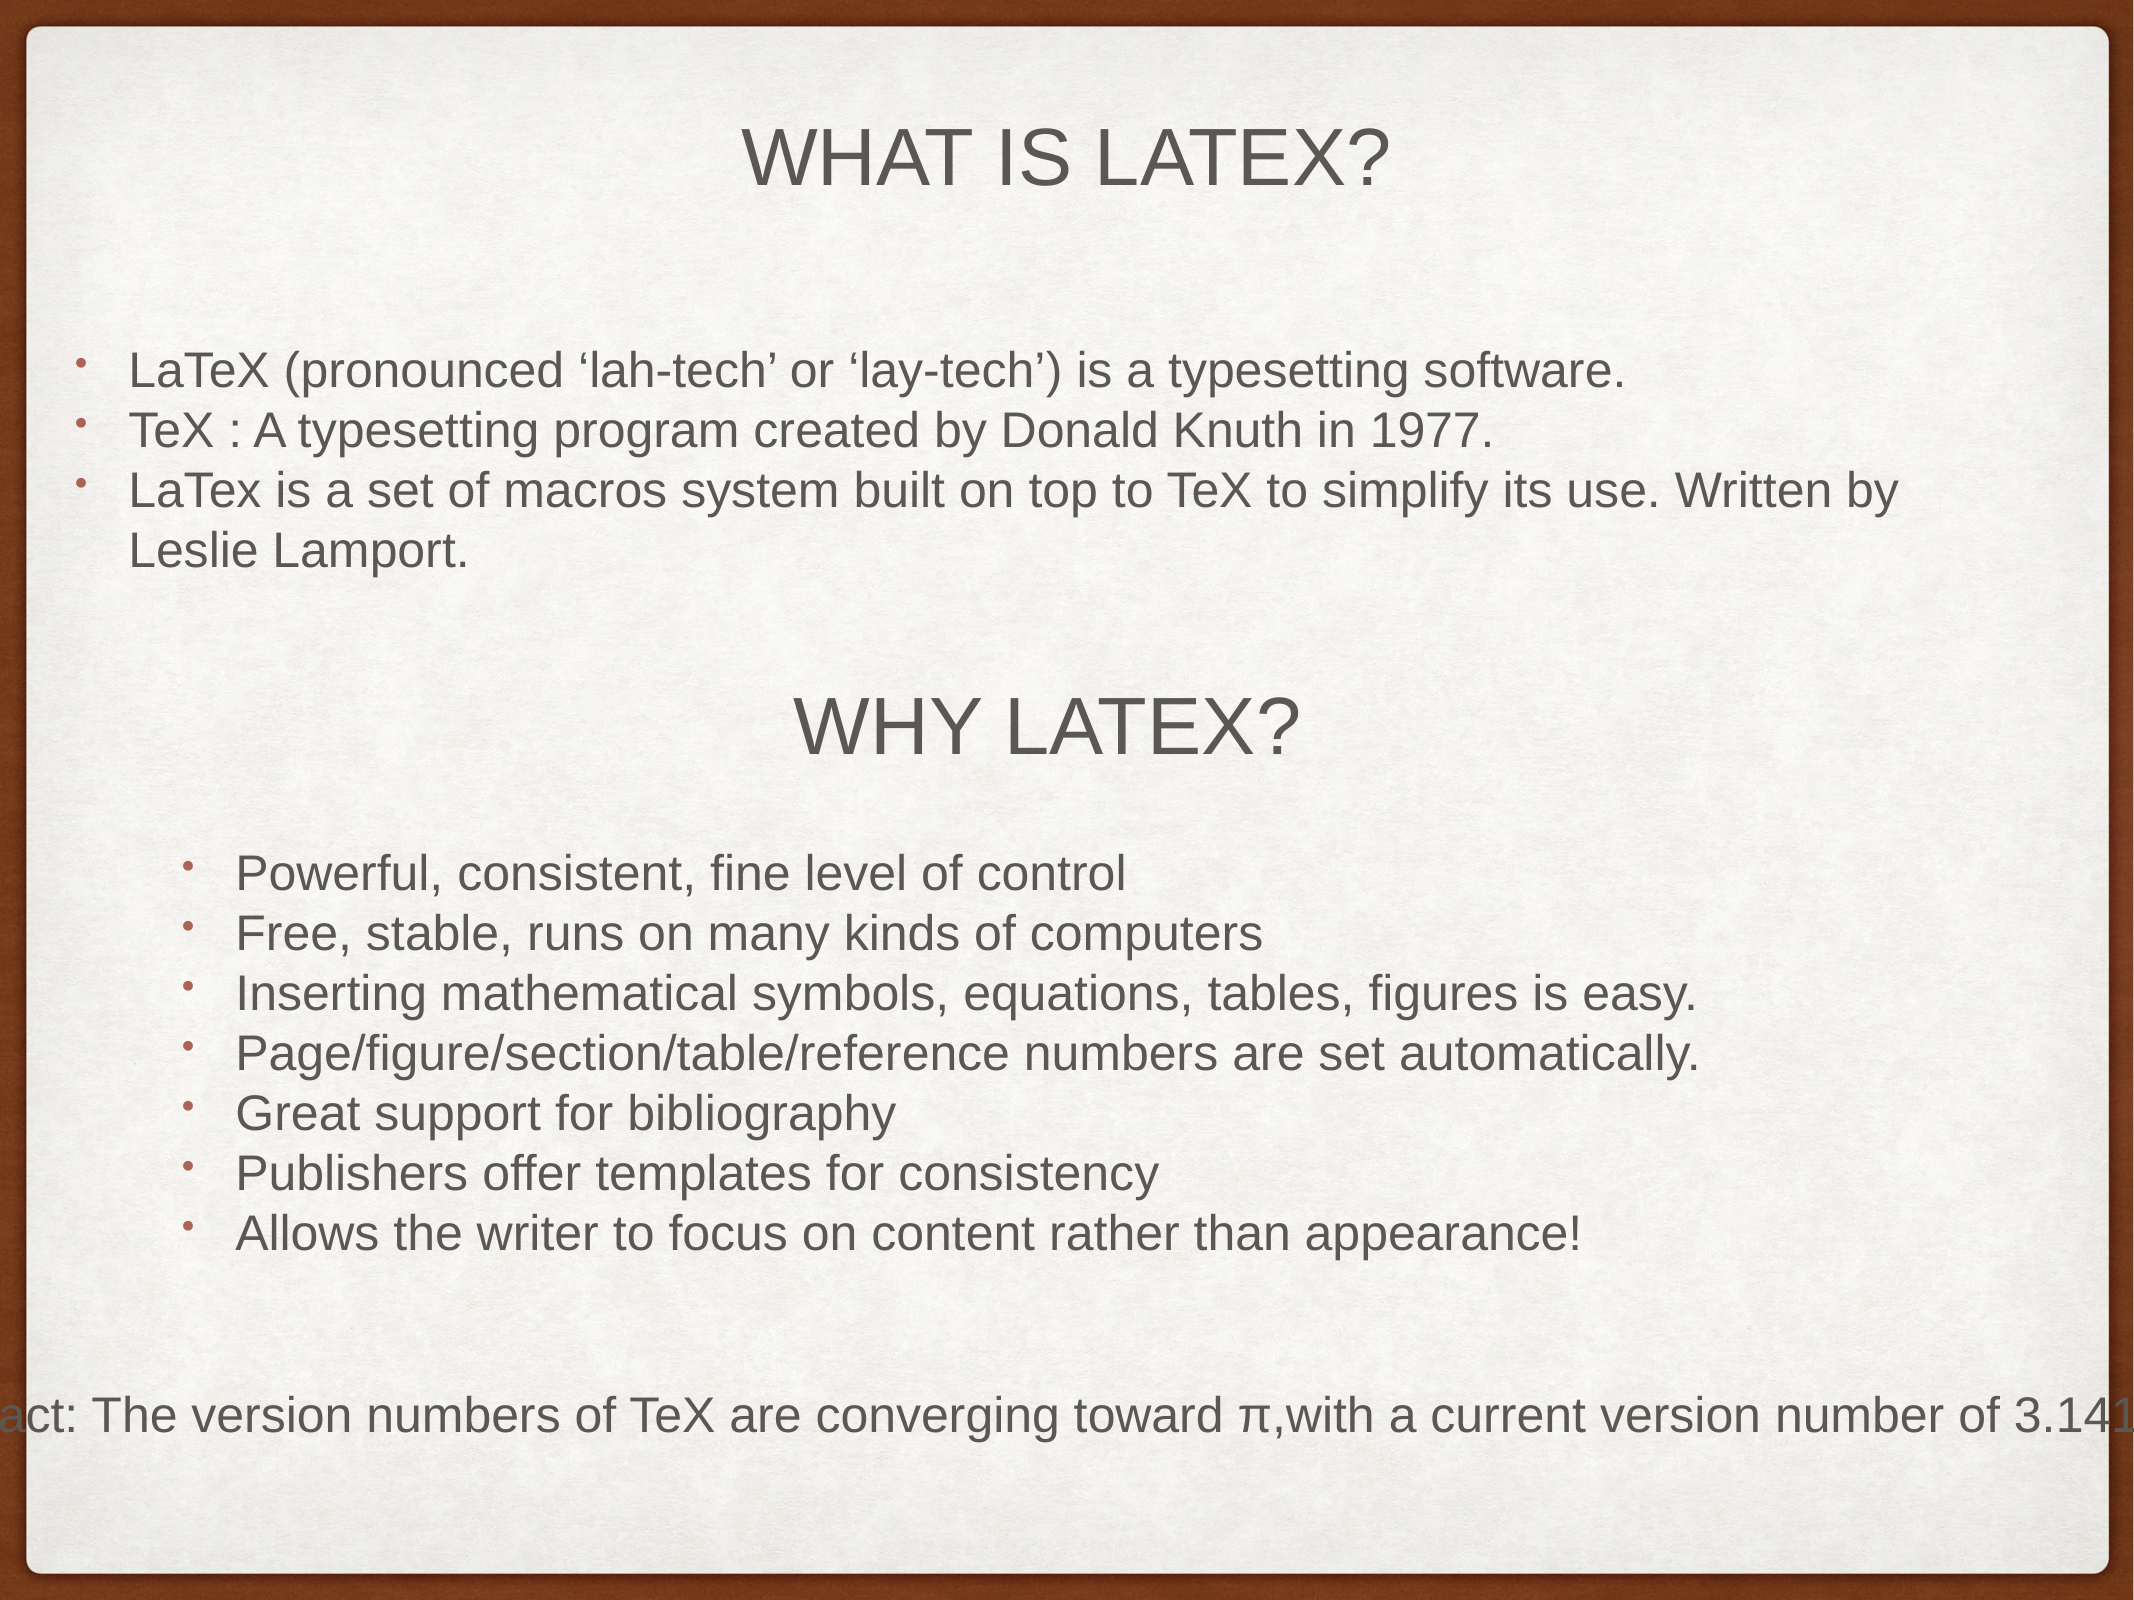

# What is Latex?
LaTeX (pronounced ‘lah-tech’ or ‘lay-tech’) is a typesetting software.
TeX : A typesetting program created by Donald Knuth in 1977.
LaTex is a set of macros system built on top to TeX to simplify its use. Written by Leslie Lamport.
Why Latex?
Powerful, consistent, fine level of control
Free, stable, runs on many kinds of computers
Inserting mathematical symbols, equations, tables, figures is easy.
Page/figure/section/table/reference numbers are set automatically.
Great support for bibliography
Publishers offer templates for consistency
Allows the writer to focus on content rather than appearance!
Fun Fact: The version numbers of TeX are converging toward π,with a current version number of 3.1415926.
2